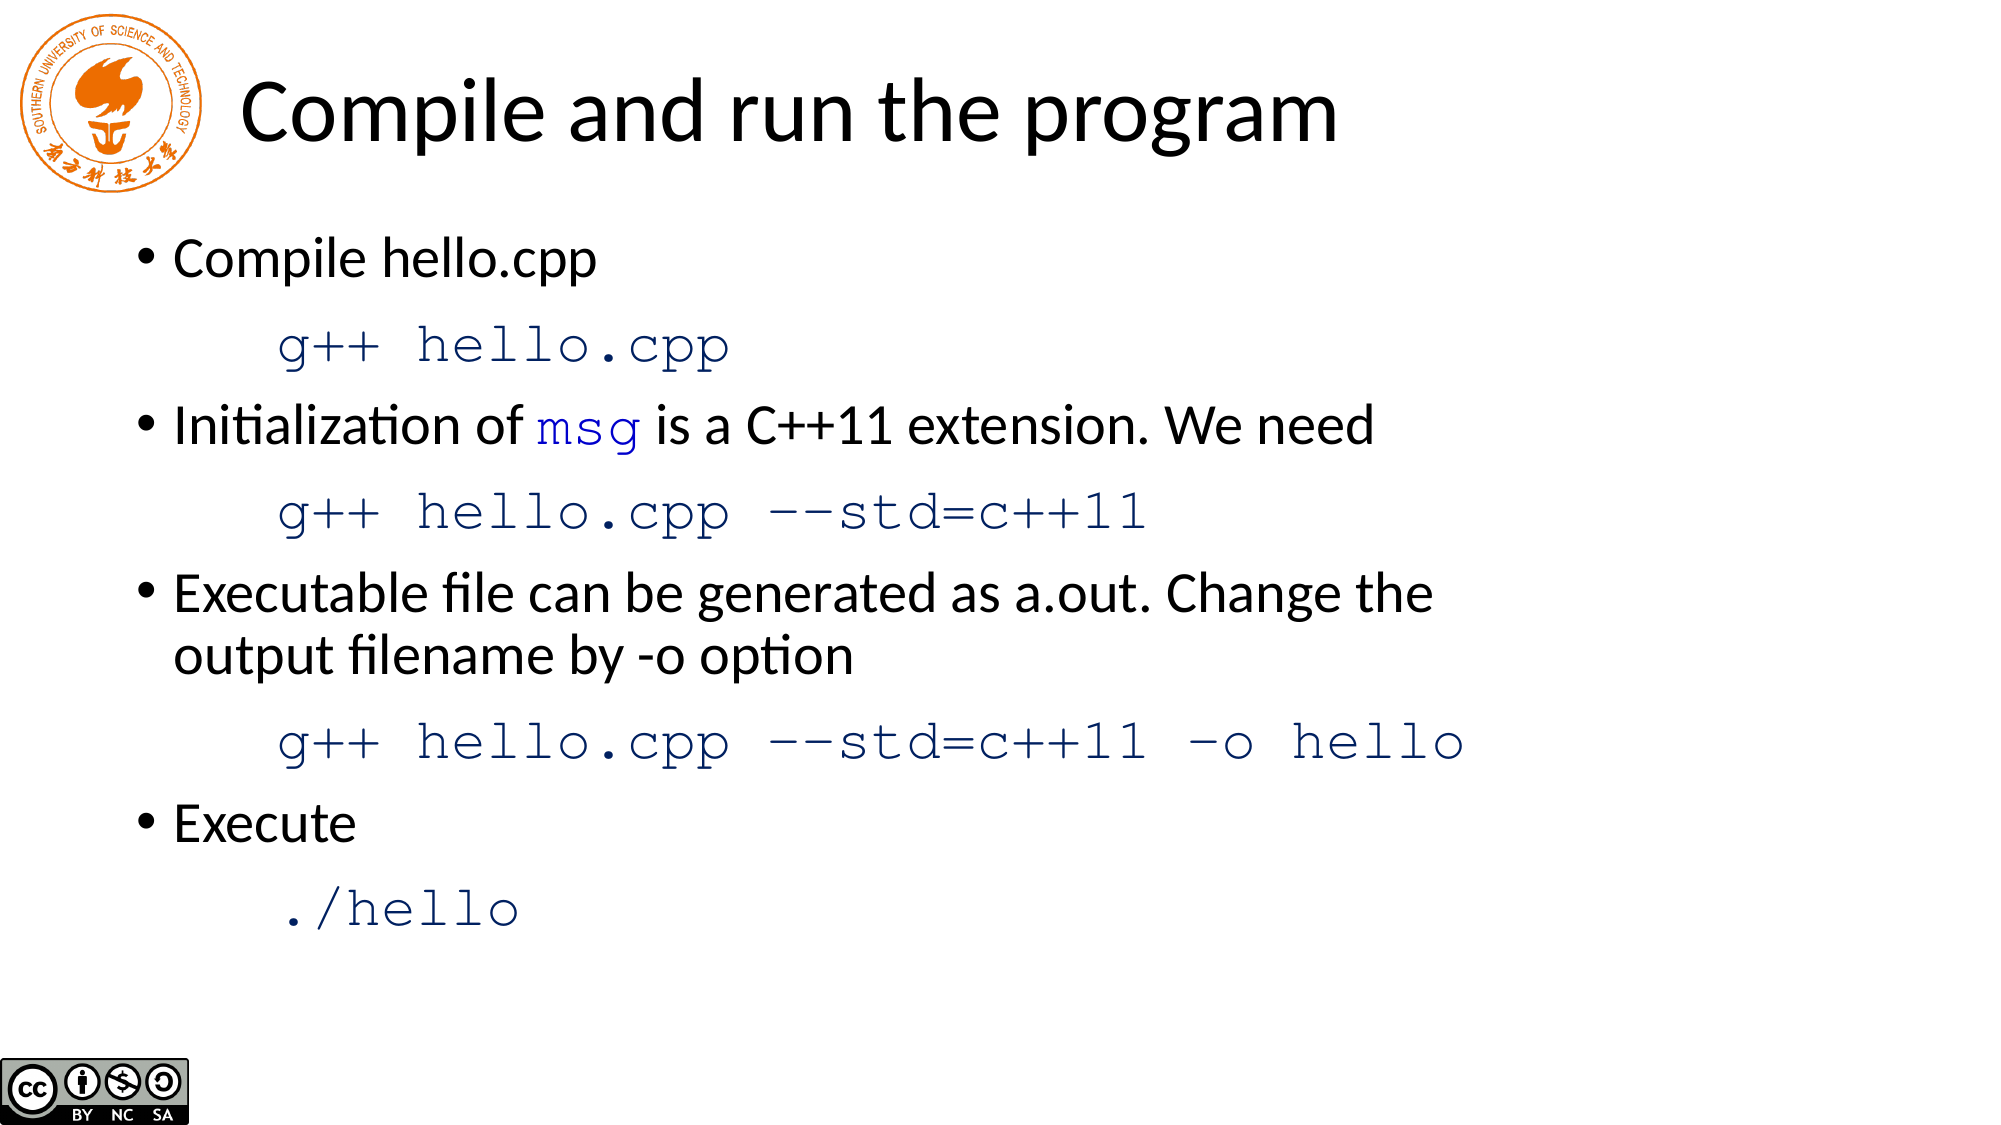

# Compile and run the program
Compile hello.cpp
    g++ hello.cpp
Initialization of msg is a C++11 extension. We need
    g++ hello.cpp --std=c++11
Executable file can be generated as a.out. Change the output filename by -o option
    g++ hello.cpp --std=c++11 -o hello
Execute
    ./hello